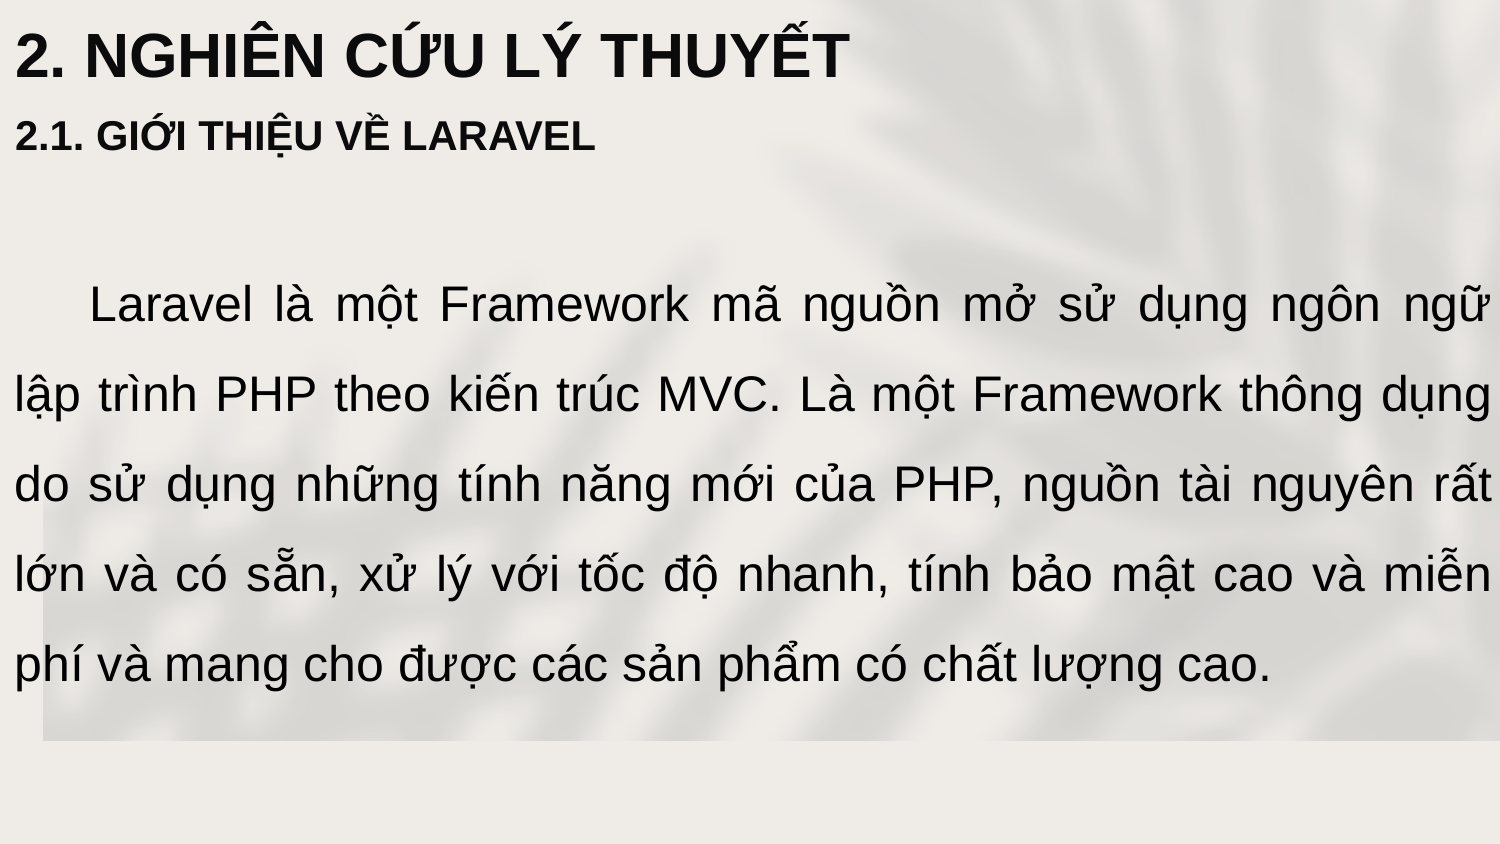

# 2. NGHIÊN CỨU LÝ THUYẾT
2.1. GIỚI THIỆU VỀ LARAVEL

Laravel là một Framework mã nguồn mở sử dụng ngôn ngữ lập trình PHP theo kiến trúc MVC. Là một Framework thông dụng do sử dụng những tính năng mới của PHP, nguồn tài nguyên rất lớn và có sẵn, xử lý với tốc độ nhanh, tính bảo mật cao và miễn phí và mang cho được các sản phẩm có chất lượng cao.